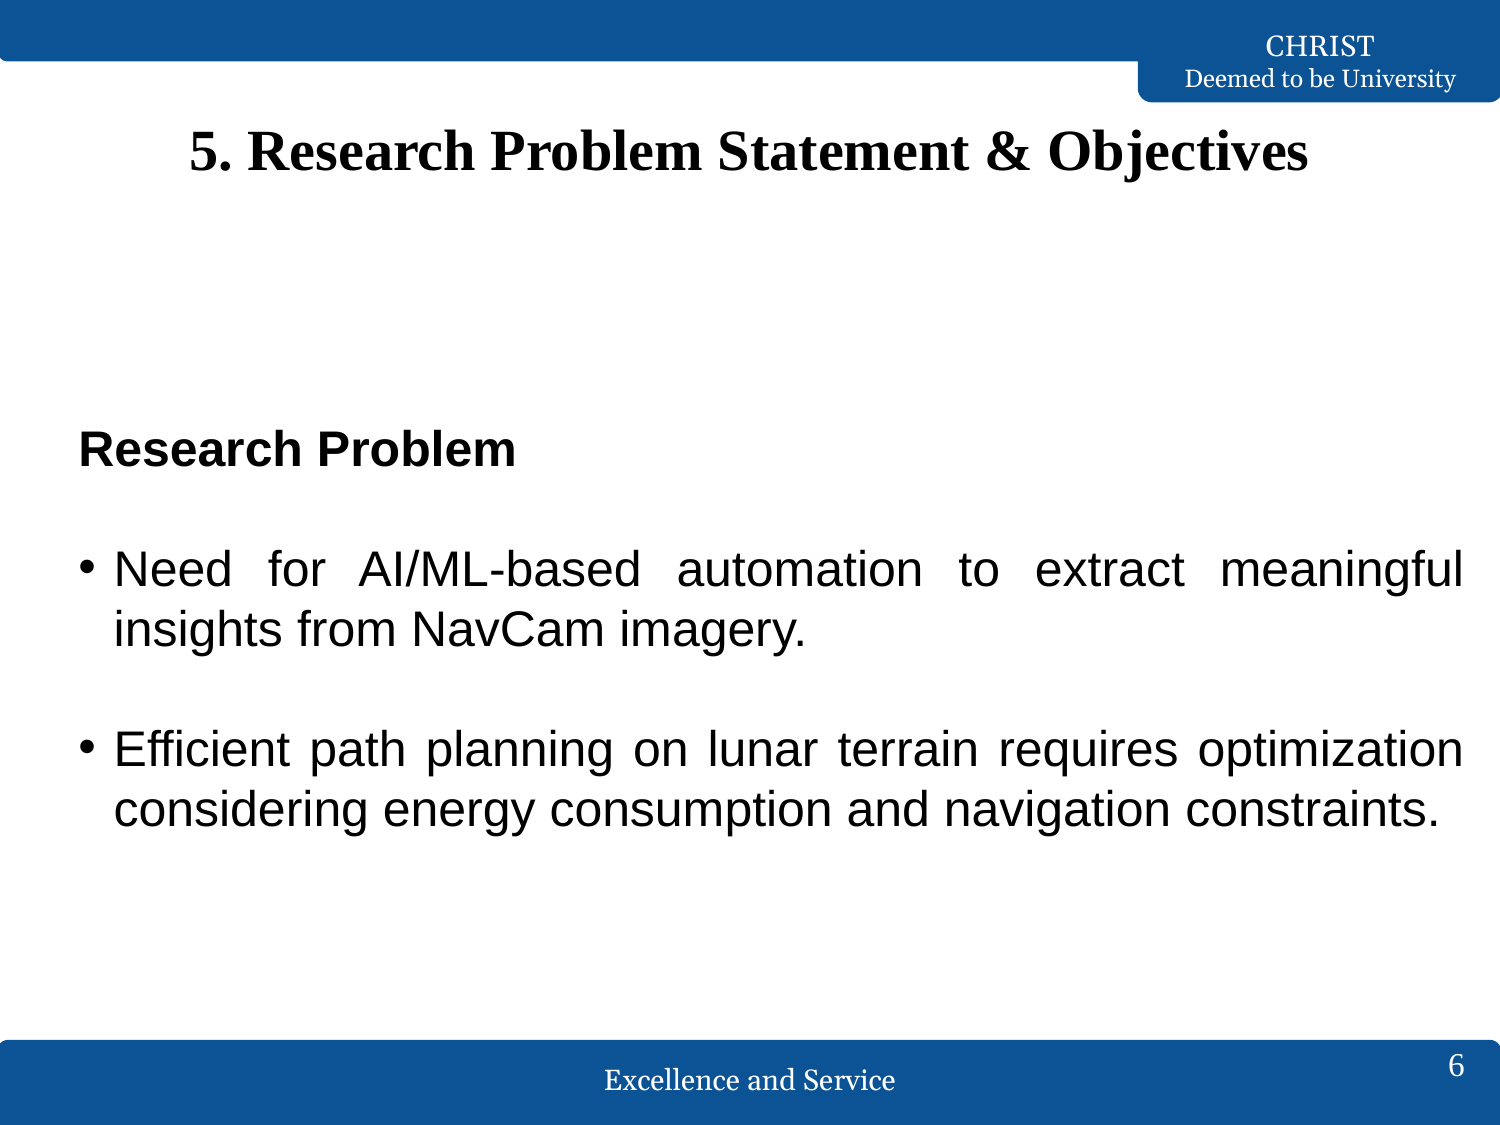

# 5. Research Problem Statement & Objectives

Research Problem

Need for AI/ML-based automation to extract meaningful insights from NavCam imagery.

Efficient path planning on lunar terrain requires optimization considering energy consumption and navigation constraints.
6